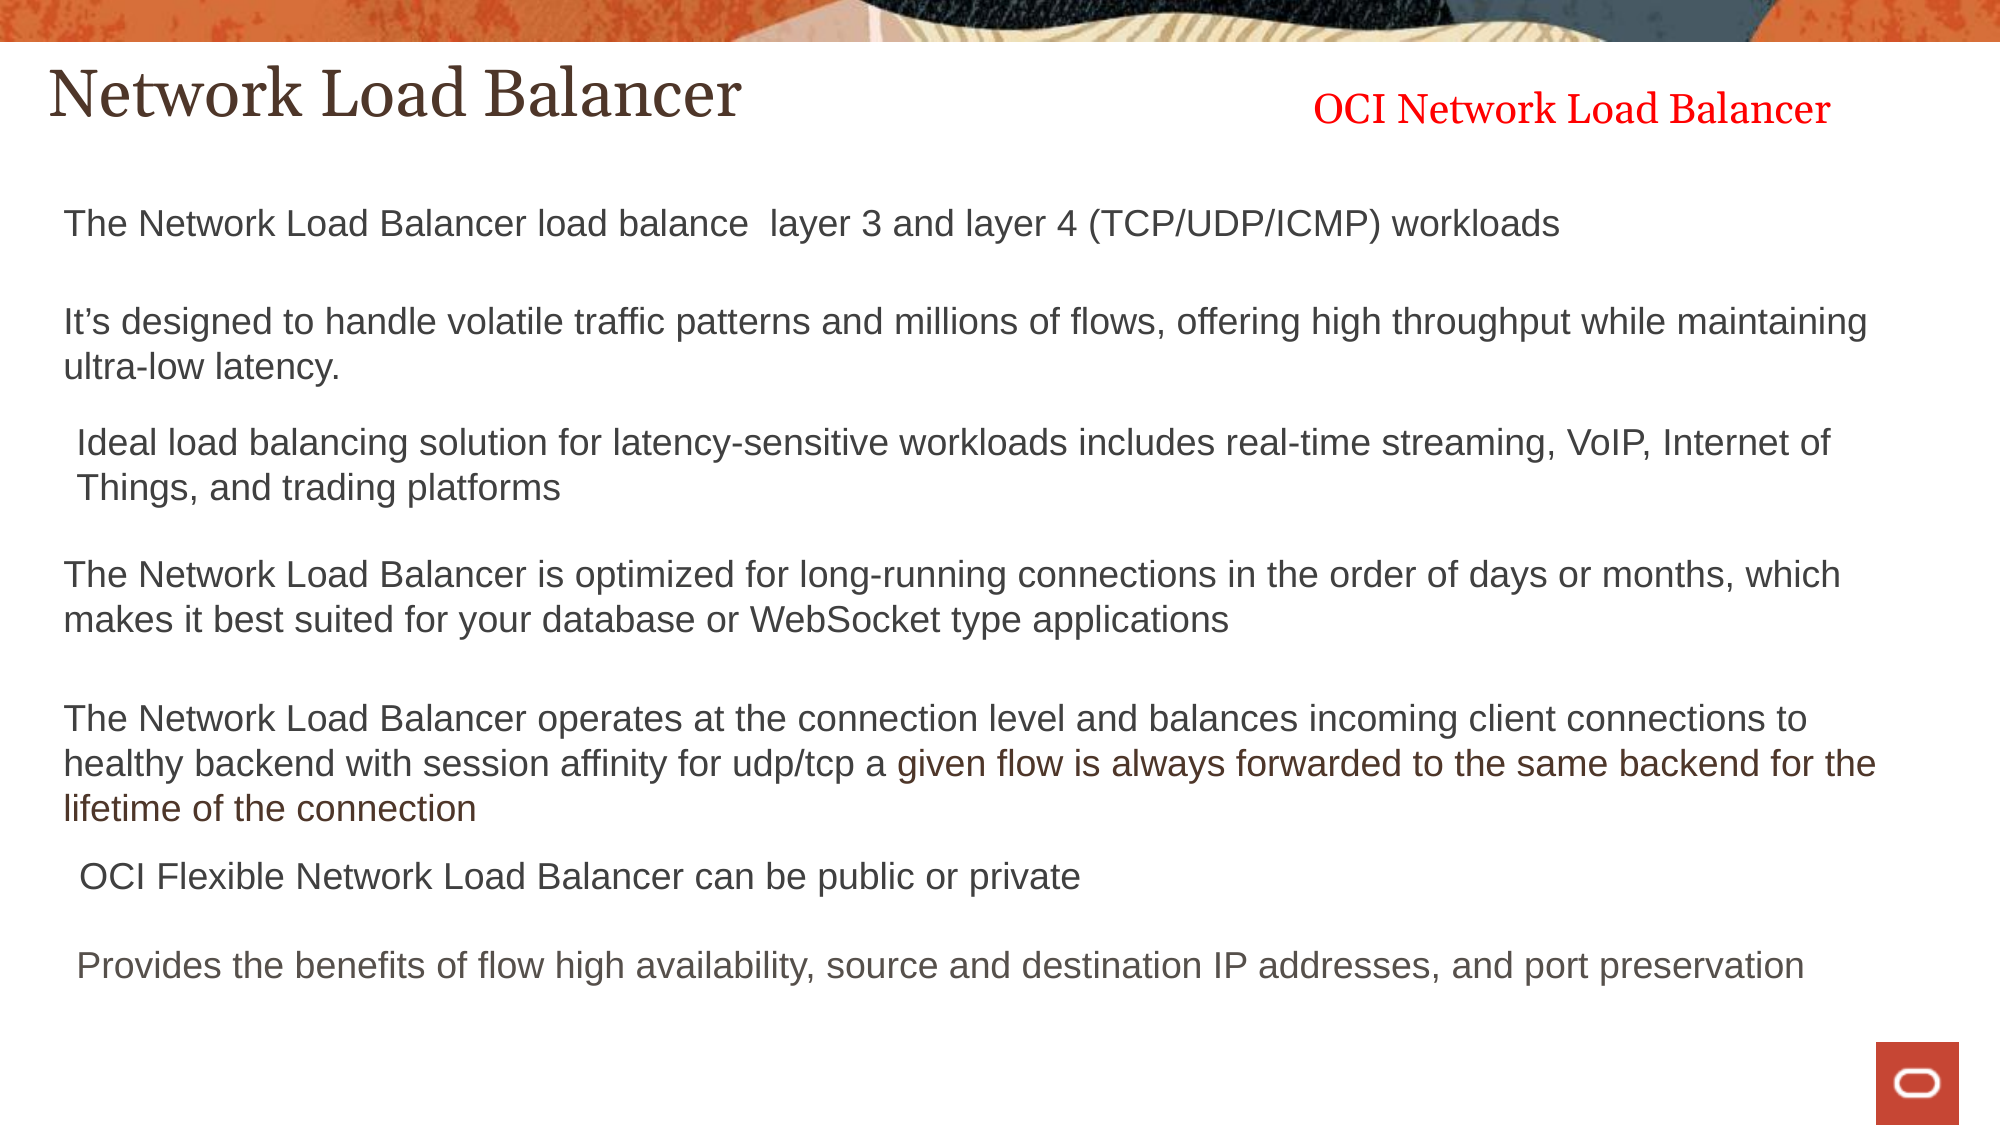

# Network Load Balancer
OCI Network Load Balancer
The Network Load Balancer load balance  layer 3 and layer 4 (TCP/UDP/ICMP) workloads
It’s designed to handle volatile traffic patterns and millions of flows, offering high throughput while maintaining ultra-low latency.
Ideal load balancing solution for latency-sensitive workloads includes real-time streaming, VoIP, Internet of Things, and trading platforms
The Network Load Balancer is optimized for long-running connections in the order of days or months, which makes it best suited for your database or WebSocket type applications
The Network Load Balancer operates at the connection level and balances incoming client connections to healthy backend with session affinity for udp/tcp a given flow is always forwarded to the same backend for the lifetime of the connection
 OCI Flexible Network Load Balancer can be public or private
Provides the benefits of flow high availability, source and destination IP addresses, and port preservation